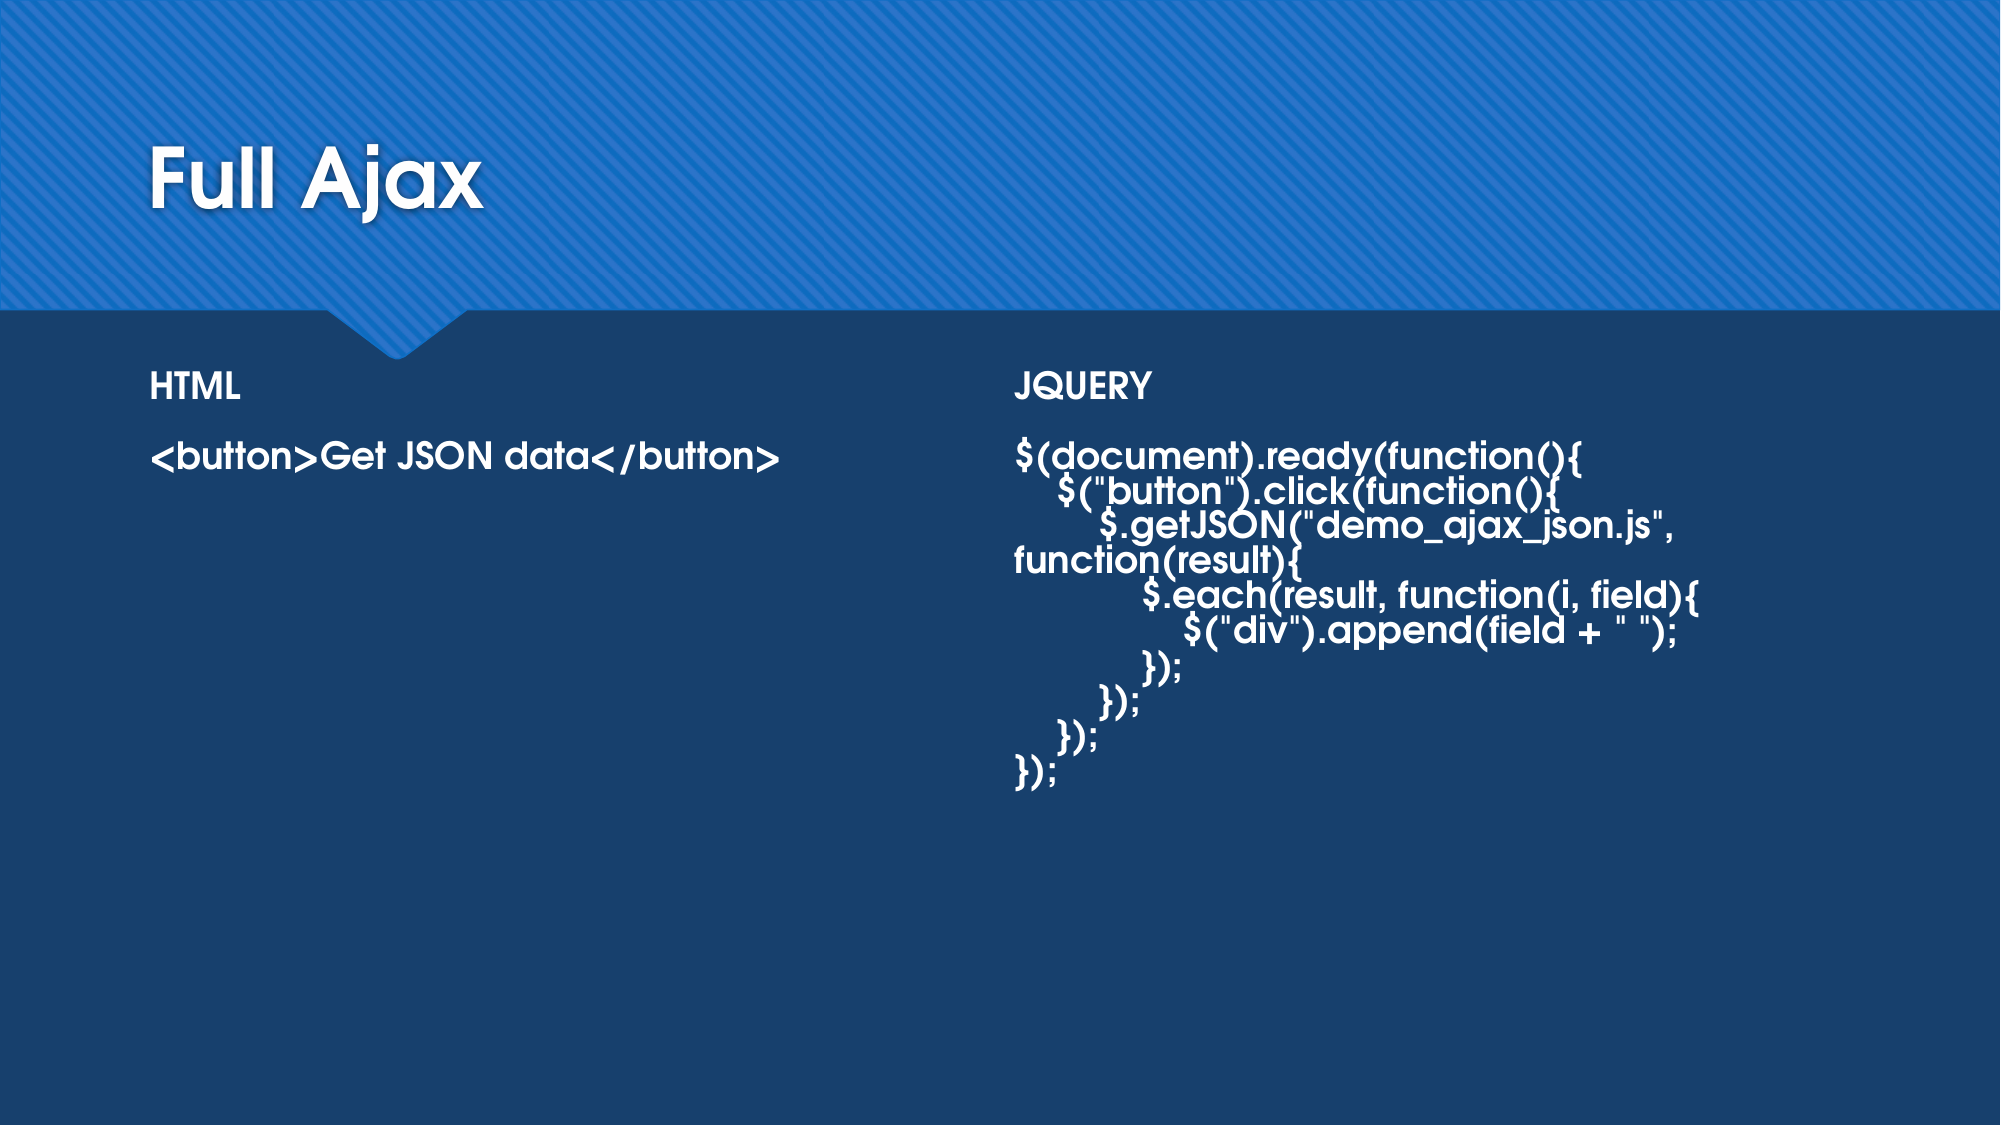

# Full Ajax
| HTML <button>Get JSON data</button> | JQUERY $(document).ready(function(){ $("button").click(function(){ $.getJSON("demo\_ajax\_json.js", function(result){ $.each(result, function(i, field){ $("div").append(field + " "); }); }); }); }); |
| --- | --- |